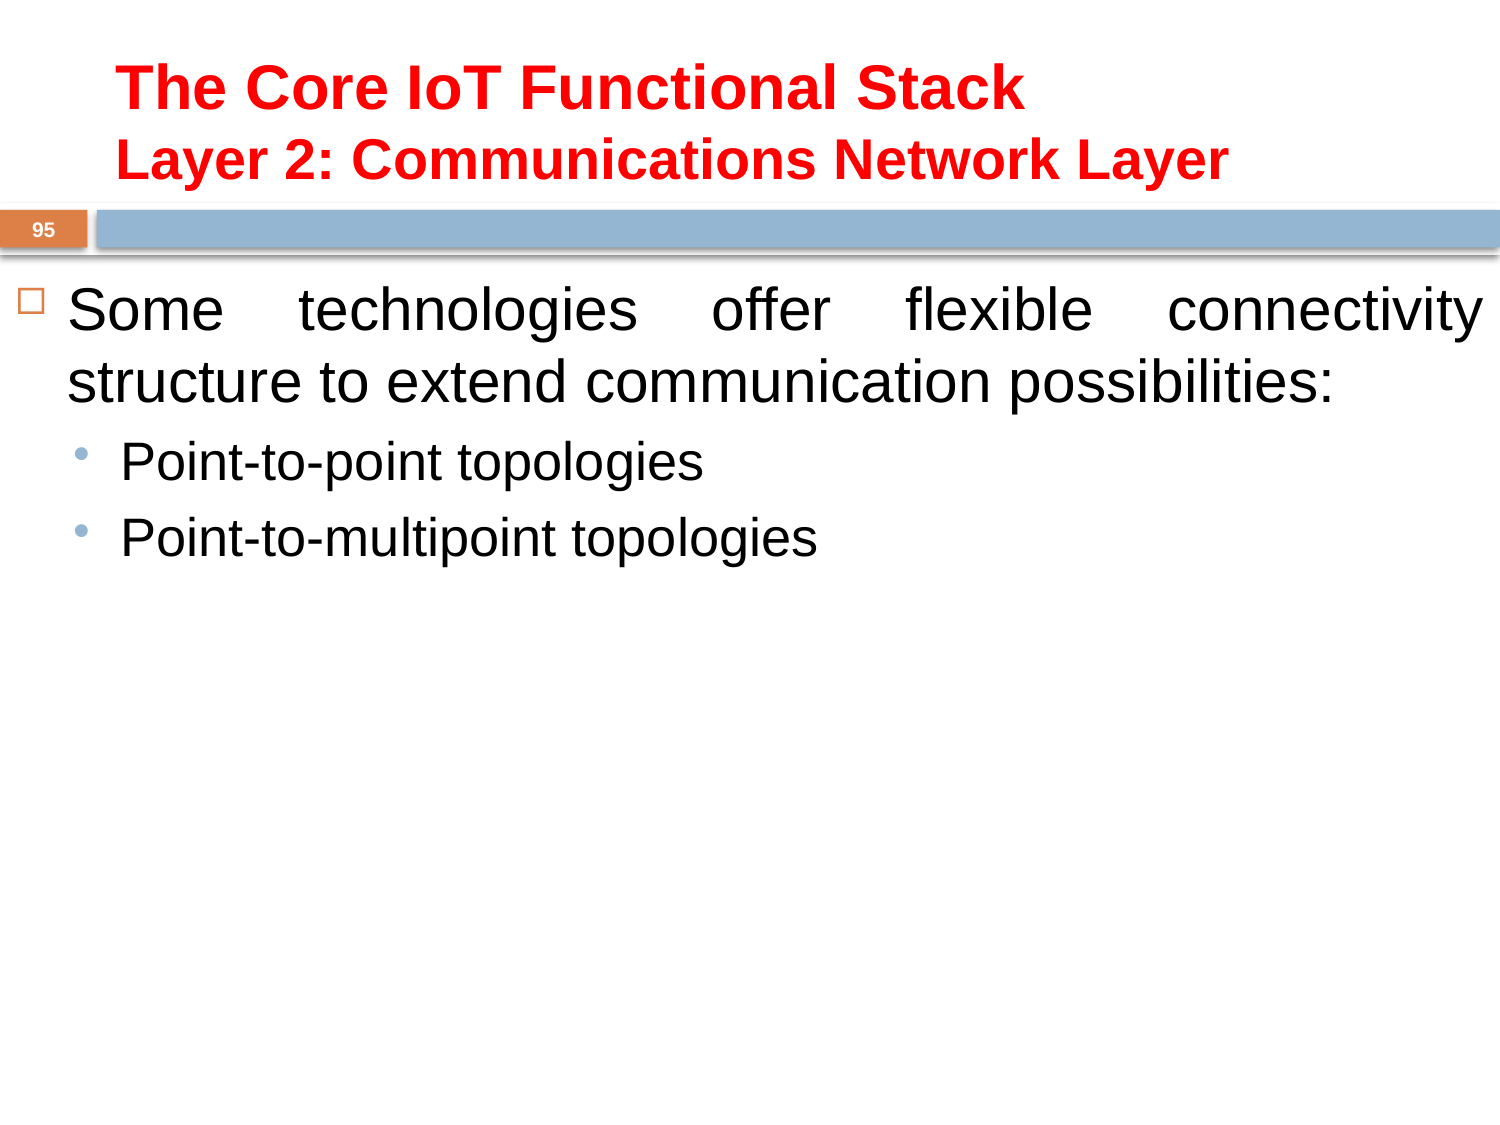

# The Core IoT Functional Stack Layer 2: Communications Network Layer
95
Some technologies offer flexible connectivity structure to extend communication possibilities:
Point-to-point topologies
Point-to-multipoint topologies